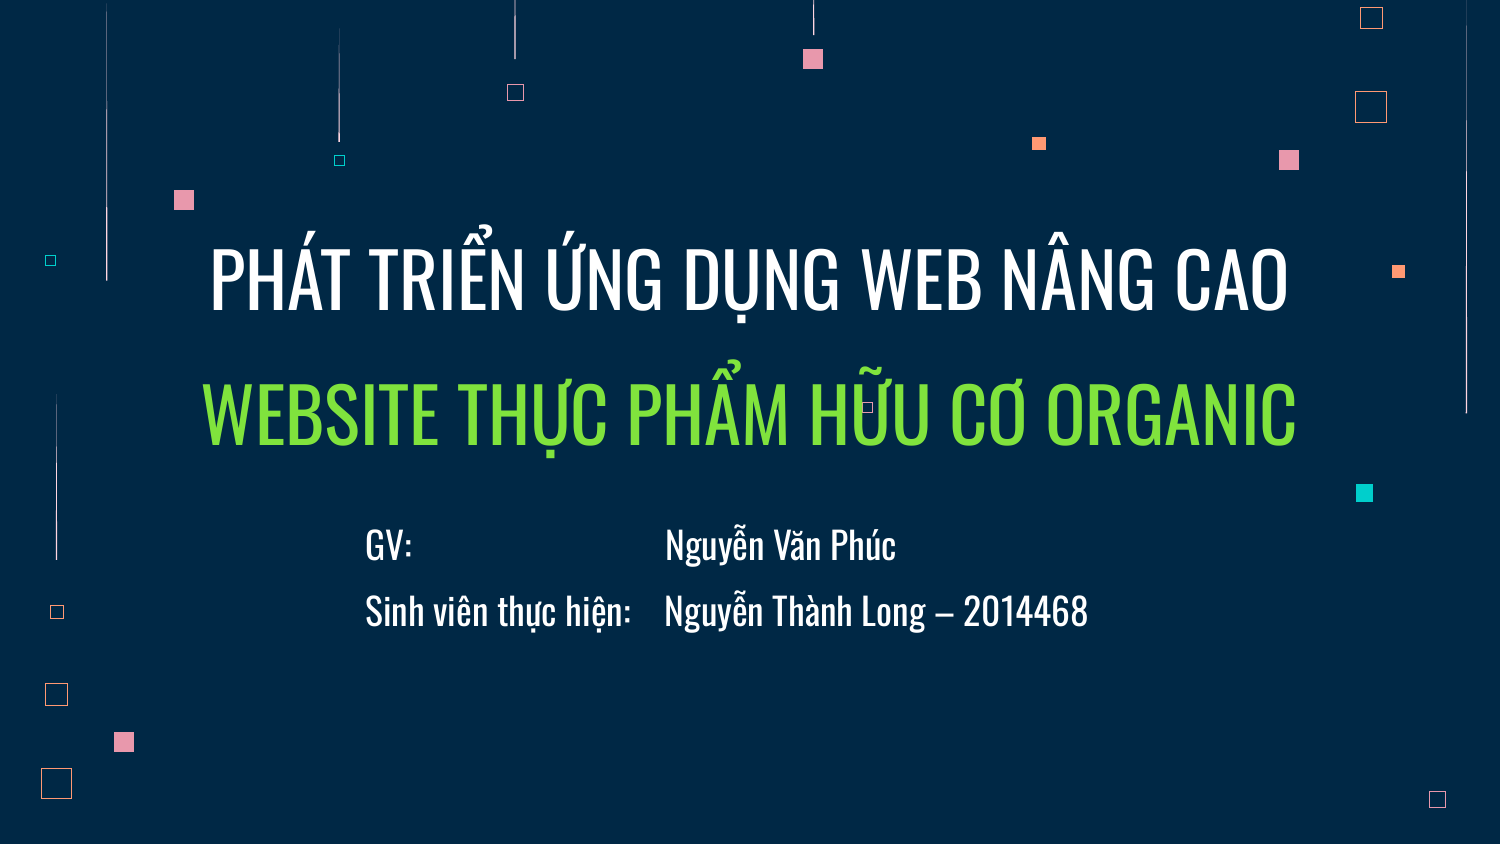

# PHÁT TRIỂN ỨNG DỤNG WEB NÂNG CAO WEBSITE THỰC PHẨM HỮU CƠ ORGANIC
GV:    		Nguyễn Văn Phúc
Sinh viên thực hiện:    Nguyễn Thành Long – 2014468